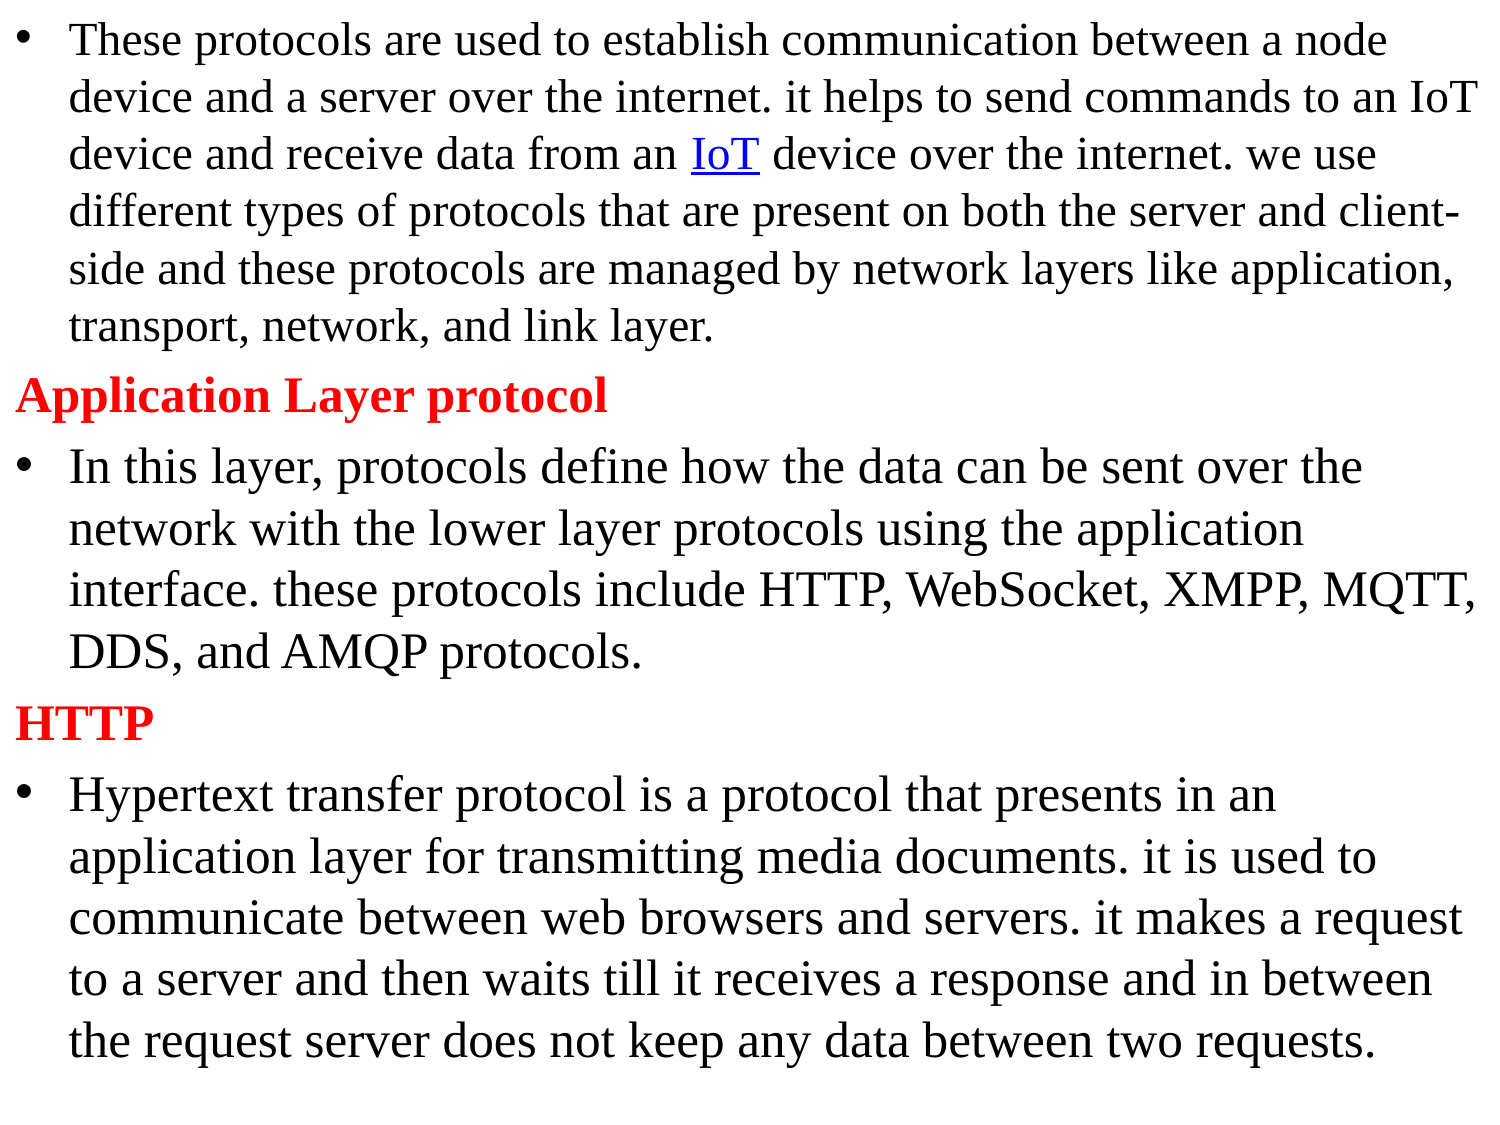

These protocols are used to establish communication between a node device and a server over the internet. it helps to send commands to an IoT device and receive data from an IoT device over the internet. we use different types of protocols that are present on both the server and client-side and these protocols are managed by network layers like application, transport, network, and link layer.
Application Layer protocol
In this layer, protocols define how the data can be sent over the network with the lower layer protocols using the application interface. these protocols include HTTP, WebSocket, XMPP, MQTT, DDS, and AMQP protocols.
HTTP
Hypertext transfer protocol is a protocol that presents in an application layer for transmitting media documents. it is used to communicate between web browsers and servers. it makes a request to a server and then waits till it receives a response and in between the request server does not keep any data between two requests.